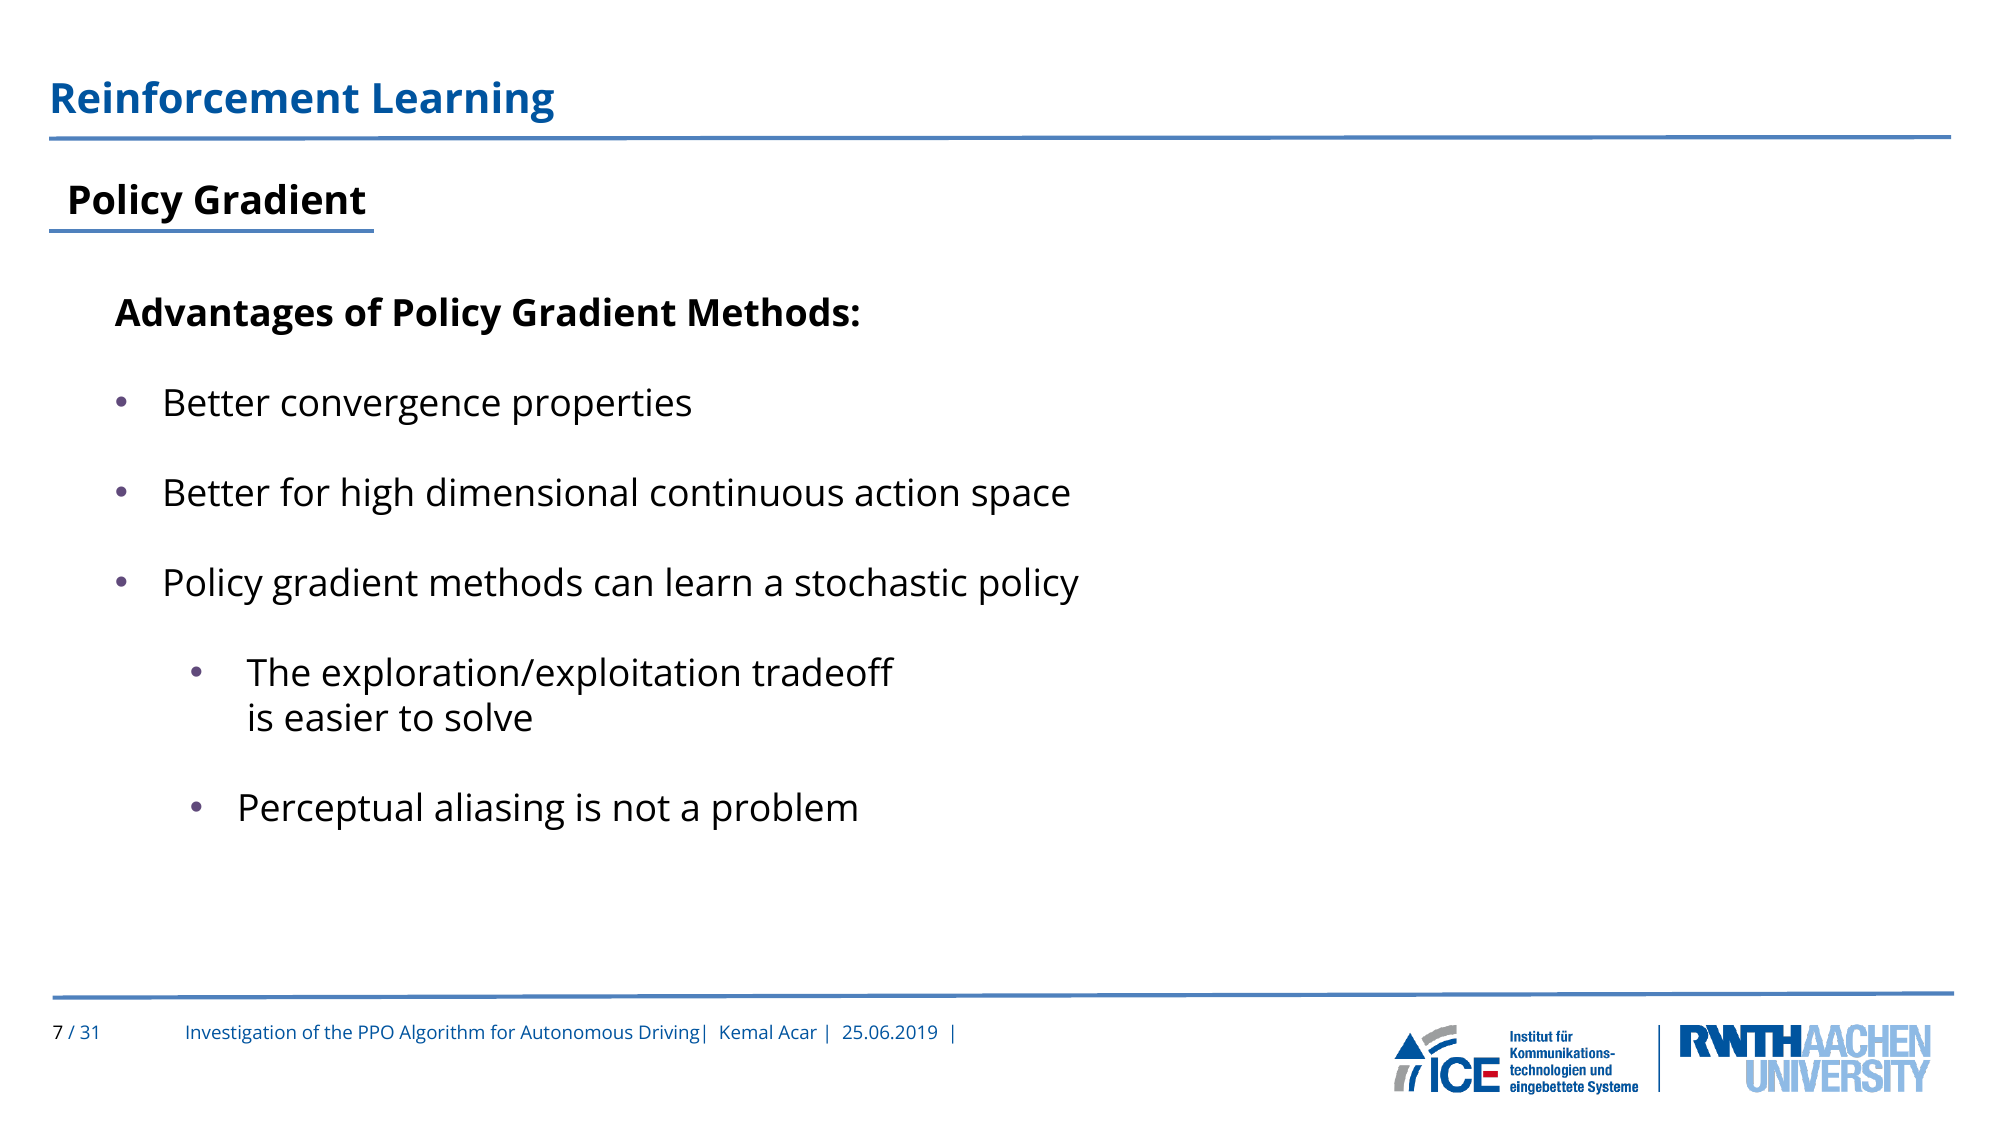

Reinforcement Learning
Policy Gradient
Advantages of Policy Gradient Methods:

Better convergence properties

Better for high dimensional continuous action space

Policy gradient methods can learn a stochastic policy

 The exploration/exploitation tradeoff
 is easier to solve

Perceptual aliasing is not a problem